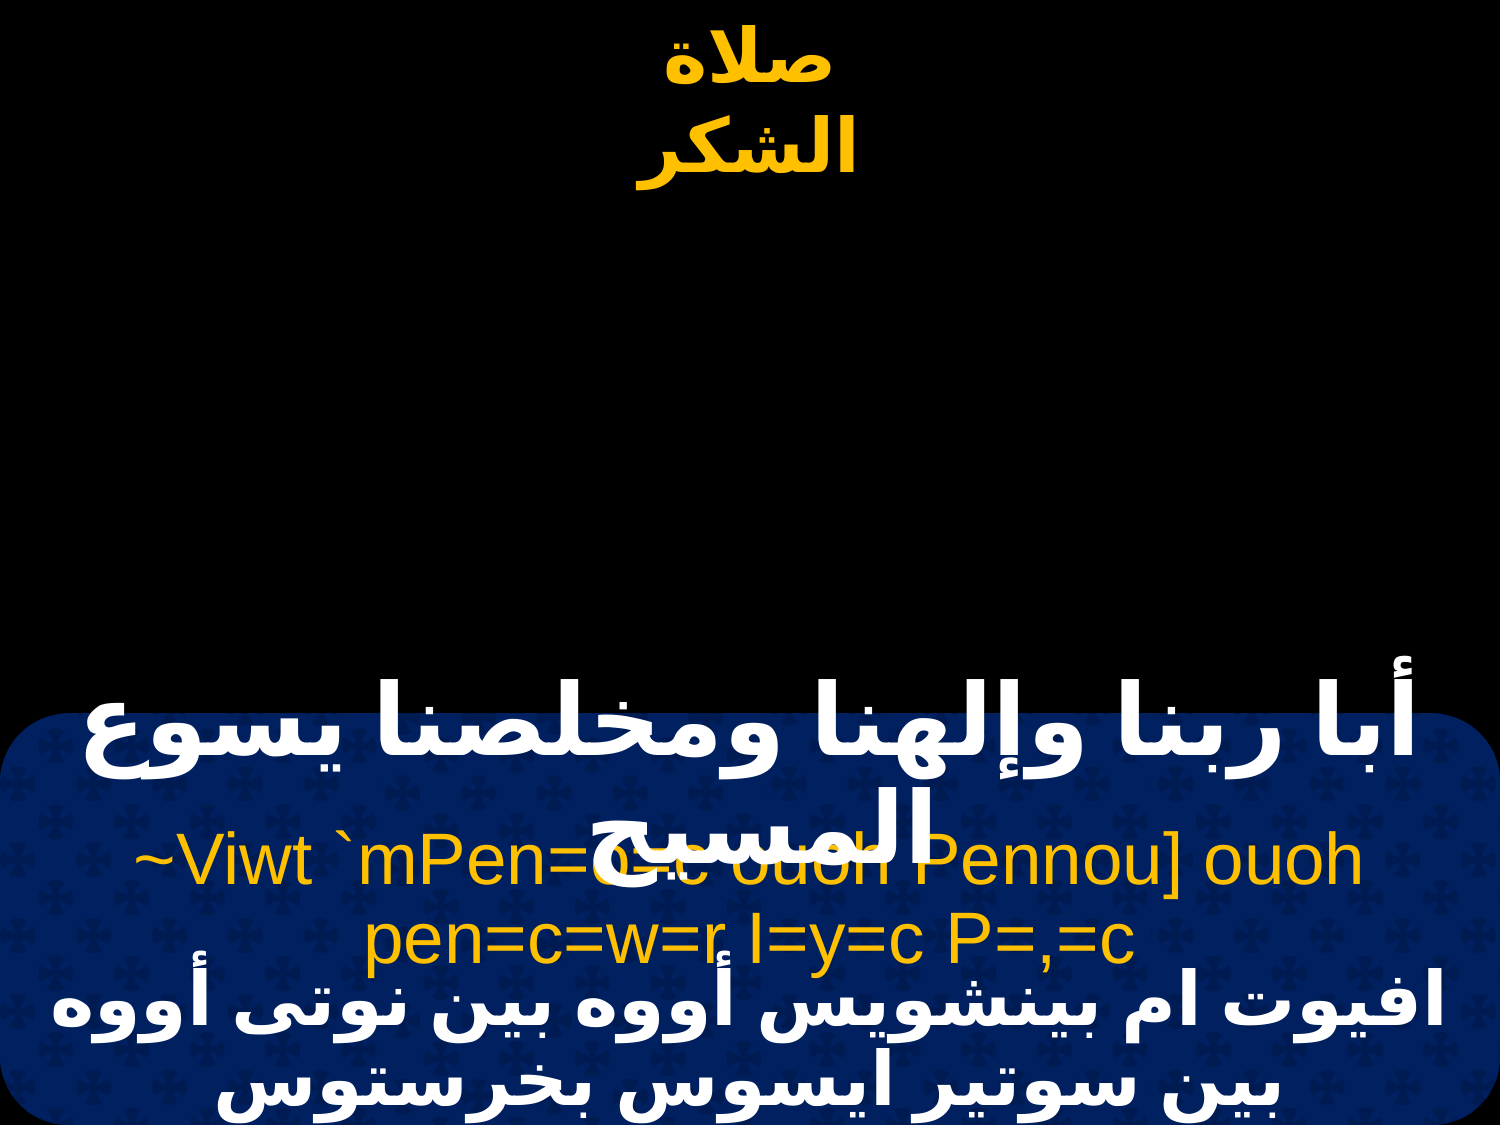

أبا ربنا وإلهنا ومخلصنا يسوع المسيح
~Viwt `mPen=o=c ouoh Pennou] ouoh pen=c=w=r I=y=c P=,=c
افيوت ام بينشويس أووه بين نوتى أووه بين سوتير ايسوس بخرستوس